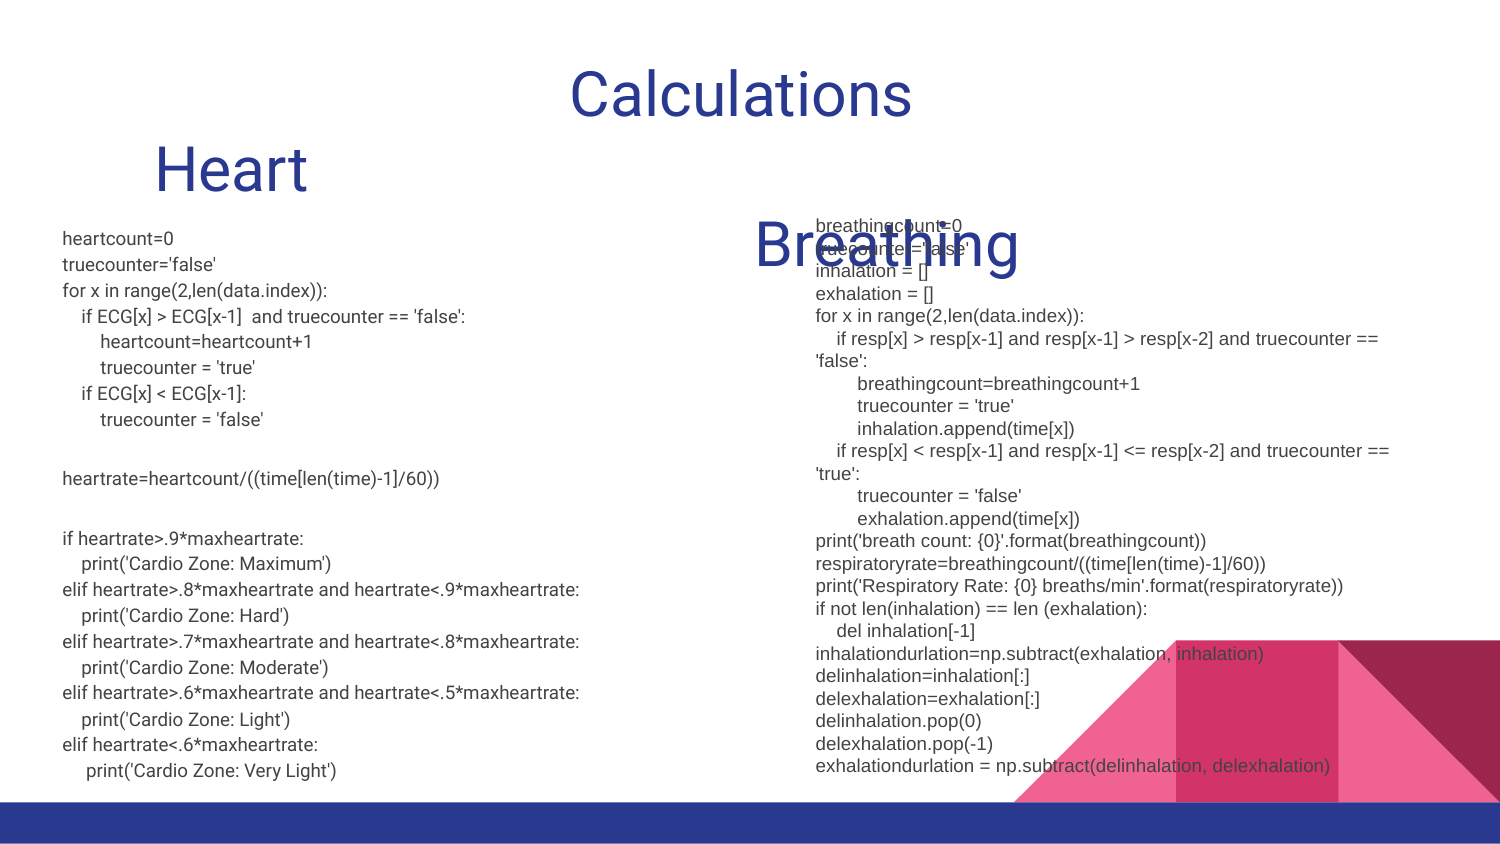

# Calculations
Heart										Breathing
breathingcount=0
truecounter='false'
inhalation = []
exhalation = []
for x in range(2,len(data.index)):
    if resp[x] > resp[x-1] and resp[x-1] > resp[x-2] and truecounter == 'false':
        breathingcount=breathingcount+1
        truecounter = 'true'
        inhalation.append(time[x])
    if resp[x] < resp[x-1] and resp[x-1] <= resp[x-2] and truecounter == 'true':
        truecounter = 'false'
        exhalation.append(time[x])
print('breath count: {0}'.format(breathingcount))
respiratoryrate=breathingcount/((time[len(time)-1]/60))
print('Respiratory Rate: {0} breaths/min'.format(respiratoryrate))
if not len(inhalation) == len (exhalation):
    del inhalation[-1]
inhalationdurlation=np.subtract(exhalation, inhalation)
delinhalation=inhalation[:]
delexhalation=exhalation[:]
delinhalation.pop(0)
delexhalation.pop(-1)
exhalationdurlation = np.subtract(delinhalation, delexhalation)
heartcount=0
truecounter='false'
for x in range(2,len(data.index)):
    if ECG[x] > ECG[x-1]  and truecounter == 'false':
        heartcount=heartcount+1
        truecounter = 'true'
    if ECG[x] < ECG[x-1]:
        truecounter = 'false'
heartrate=heartcount/((time[len(time)-1]/60))
if heartrate>.9*maxheartrate:
    print('Cardio Zone: Maximum')
elif heartrate>.8*maxheartrate and heartrate<.9*maxheartrate:
    print('Cardio Zone: Hard')
elif heartrate>.7*maxheartrate and heartrate<.8*maxheartrate:
    print('Cardio Zone: Moderate')
elif heartrate>.6*maxheartrate and heartrate<.5*maxheartrate:
    print('Cardio Zone: Light')
elif heartrate<.6*maxheartrate:
     print('Cardio Zone: Very Light')